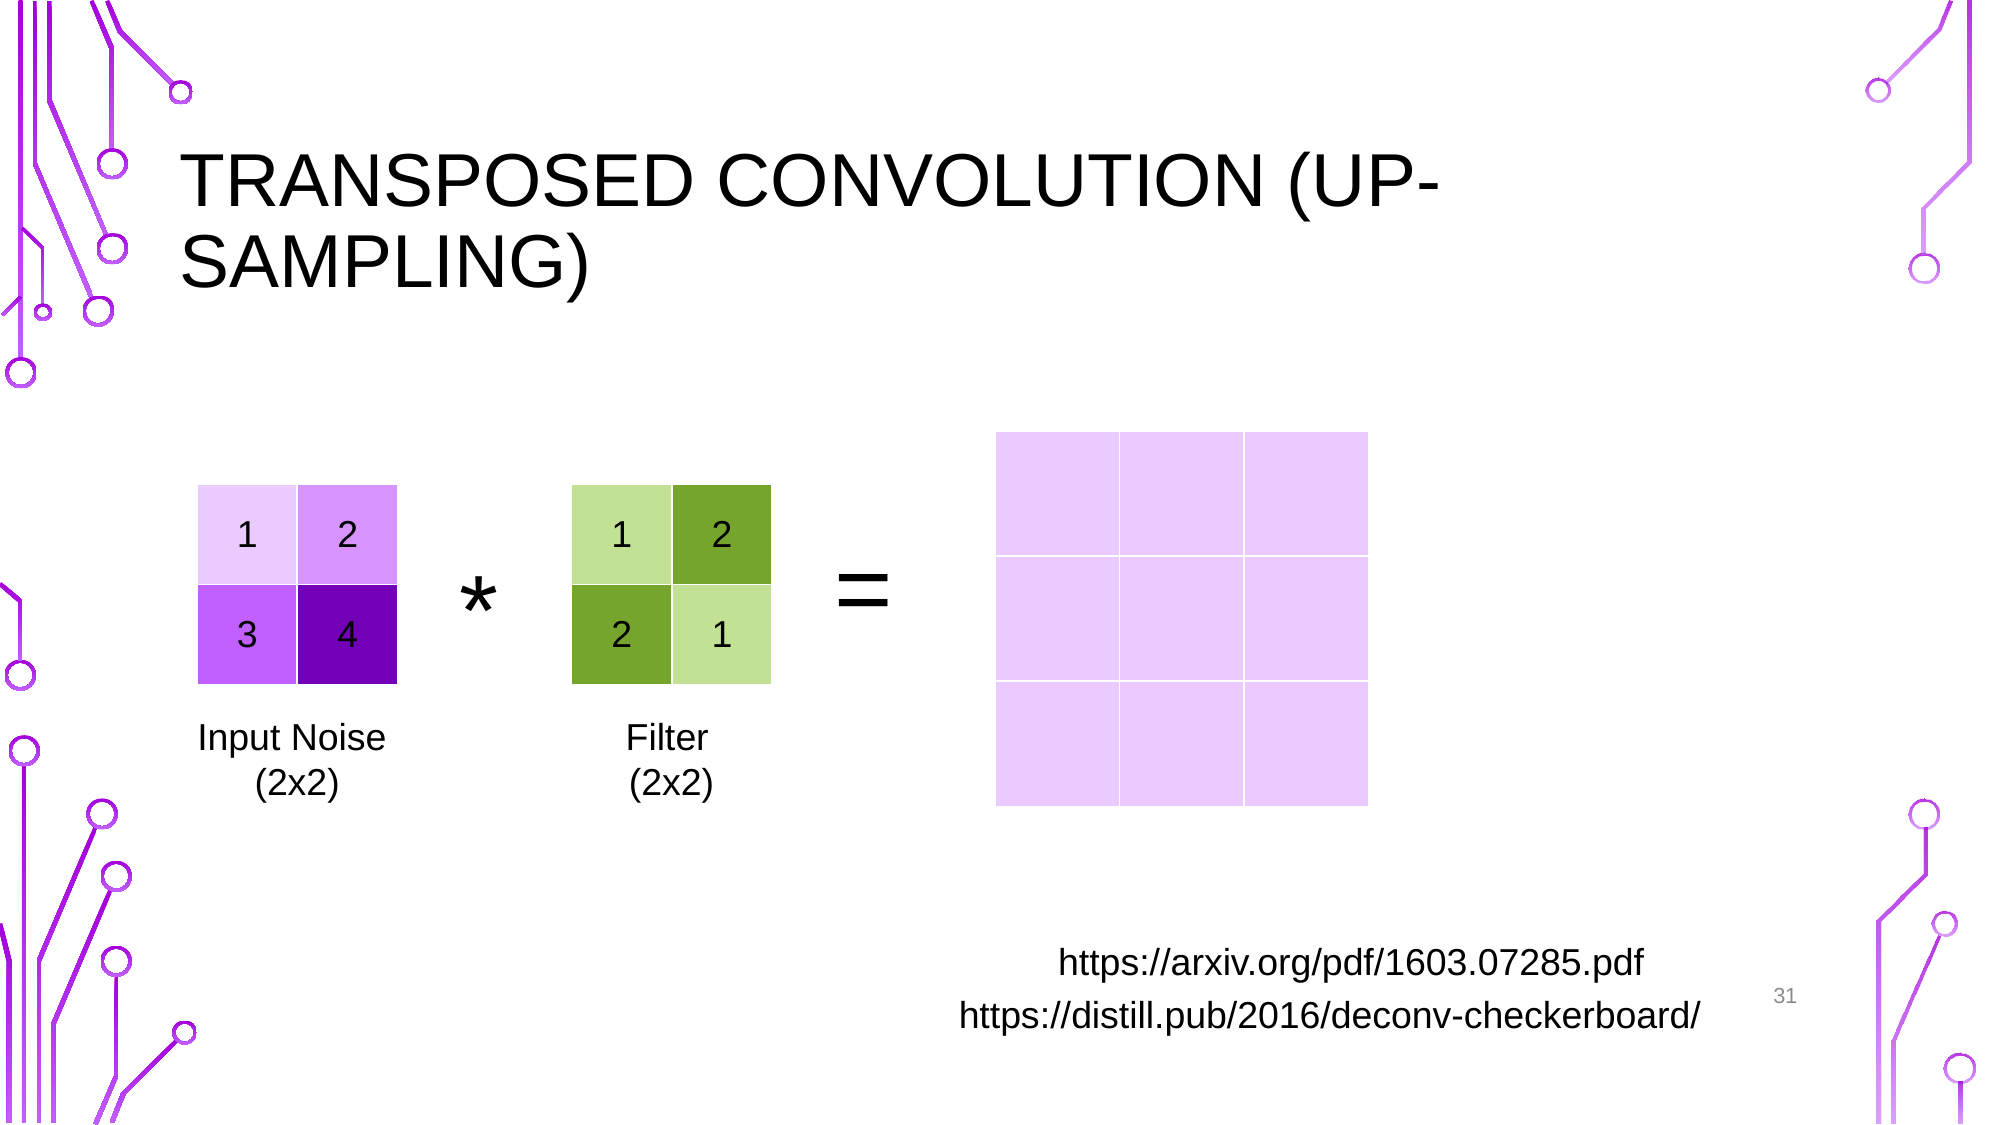

# Transposed Convolution (up-sampling)
|  |  |  |
| --- | --- | --- |
|  |  |  |
|  |  |  |
| 1 | 2 |
| --- | --- |
| 3 | 4 |
| 1 | 2 |
| --- | --- |
| 2 | 1 |
=
*
Input Noise
(2x2)
Filter
(2x2)
https://arxiv.org/pdf/1603.07285.pdf
31
https://distill.pub/2016/deconv-checkerboard/